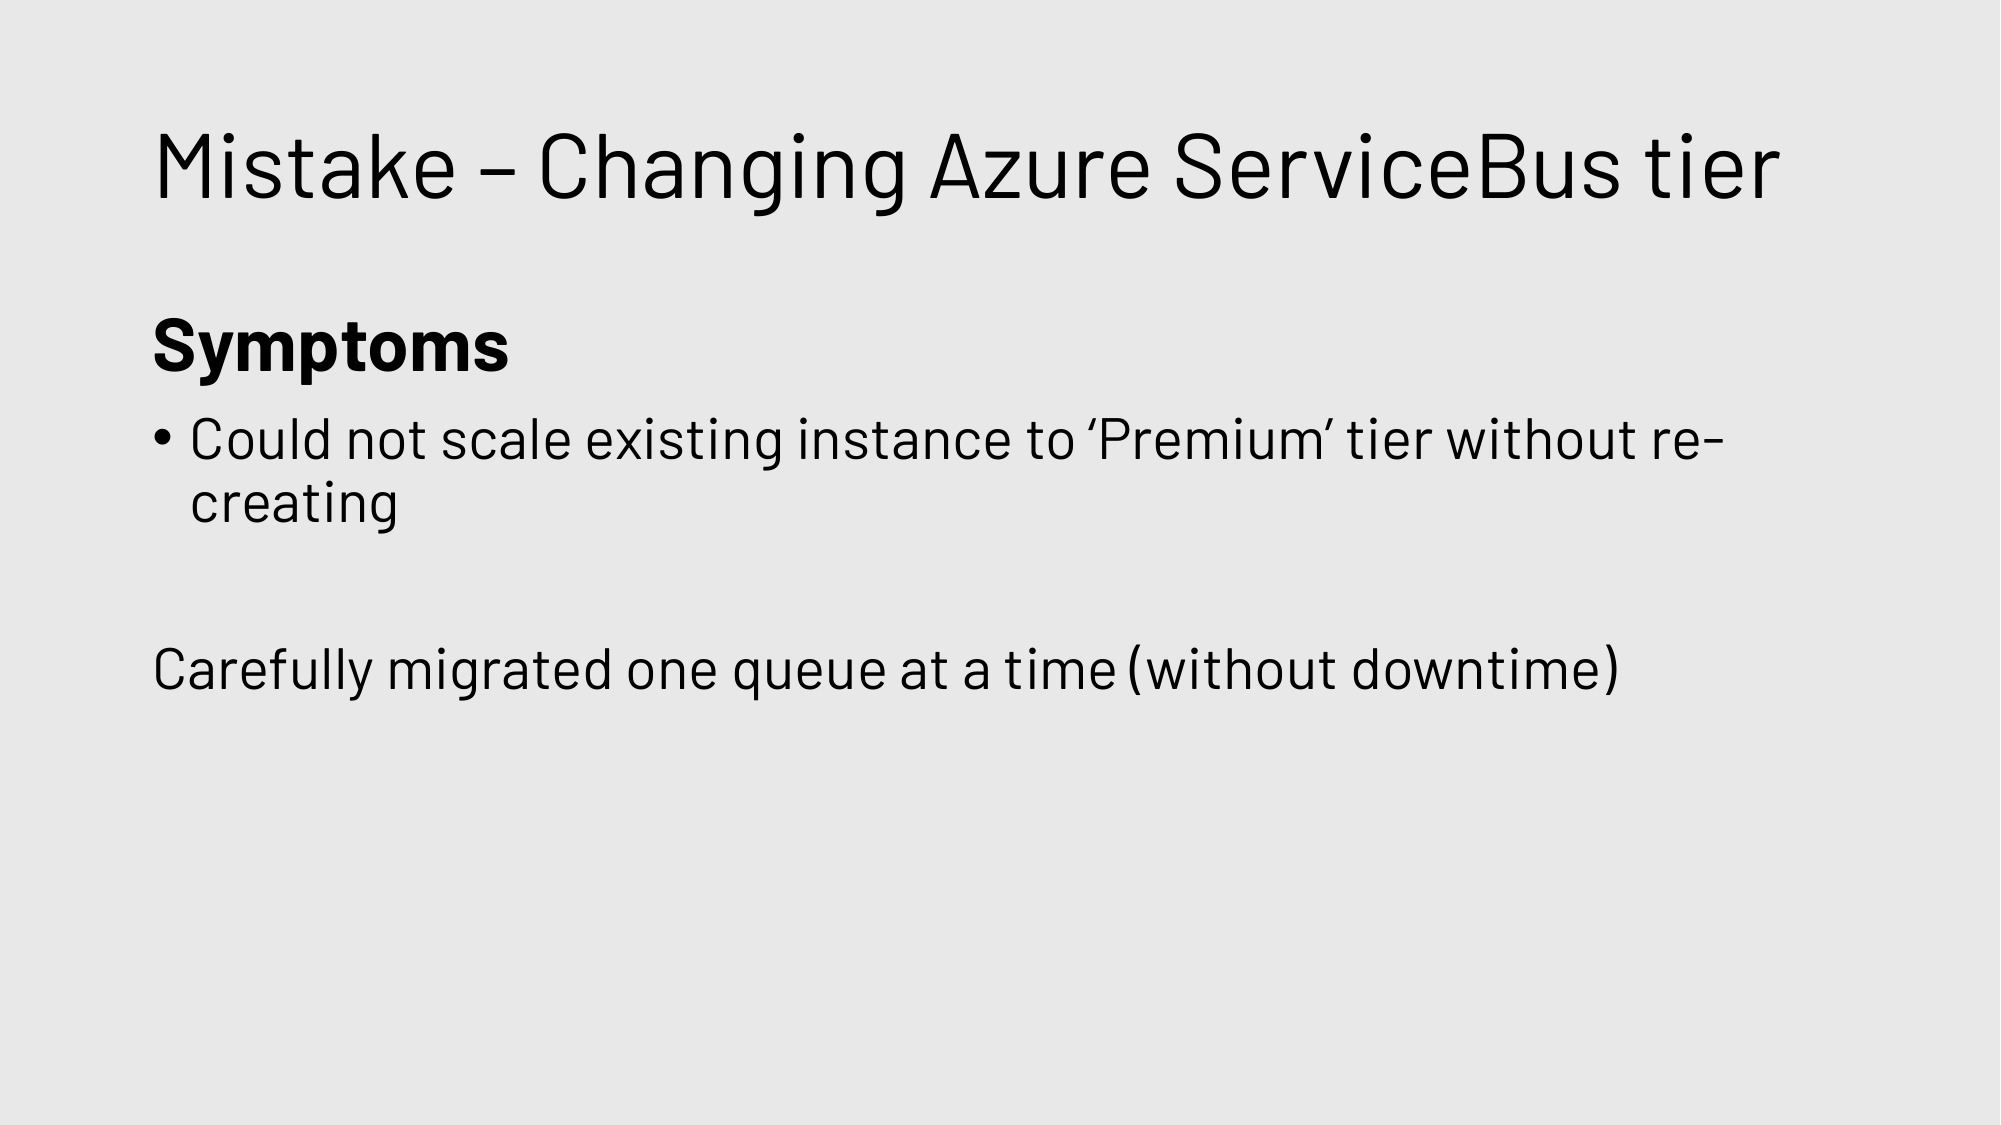

# Mistake – Changing Azure ServiceBus tier
Symptoms
Could not scale existing instance to ‘Premium’ tier without re-creating

Carefully migrated one queue at a time (without downtime)